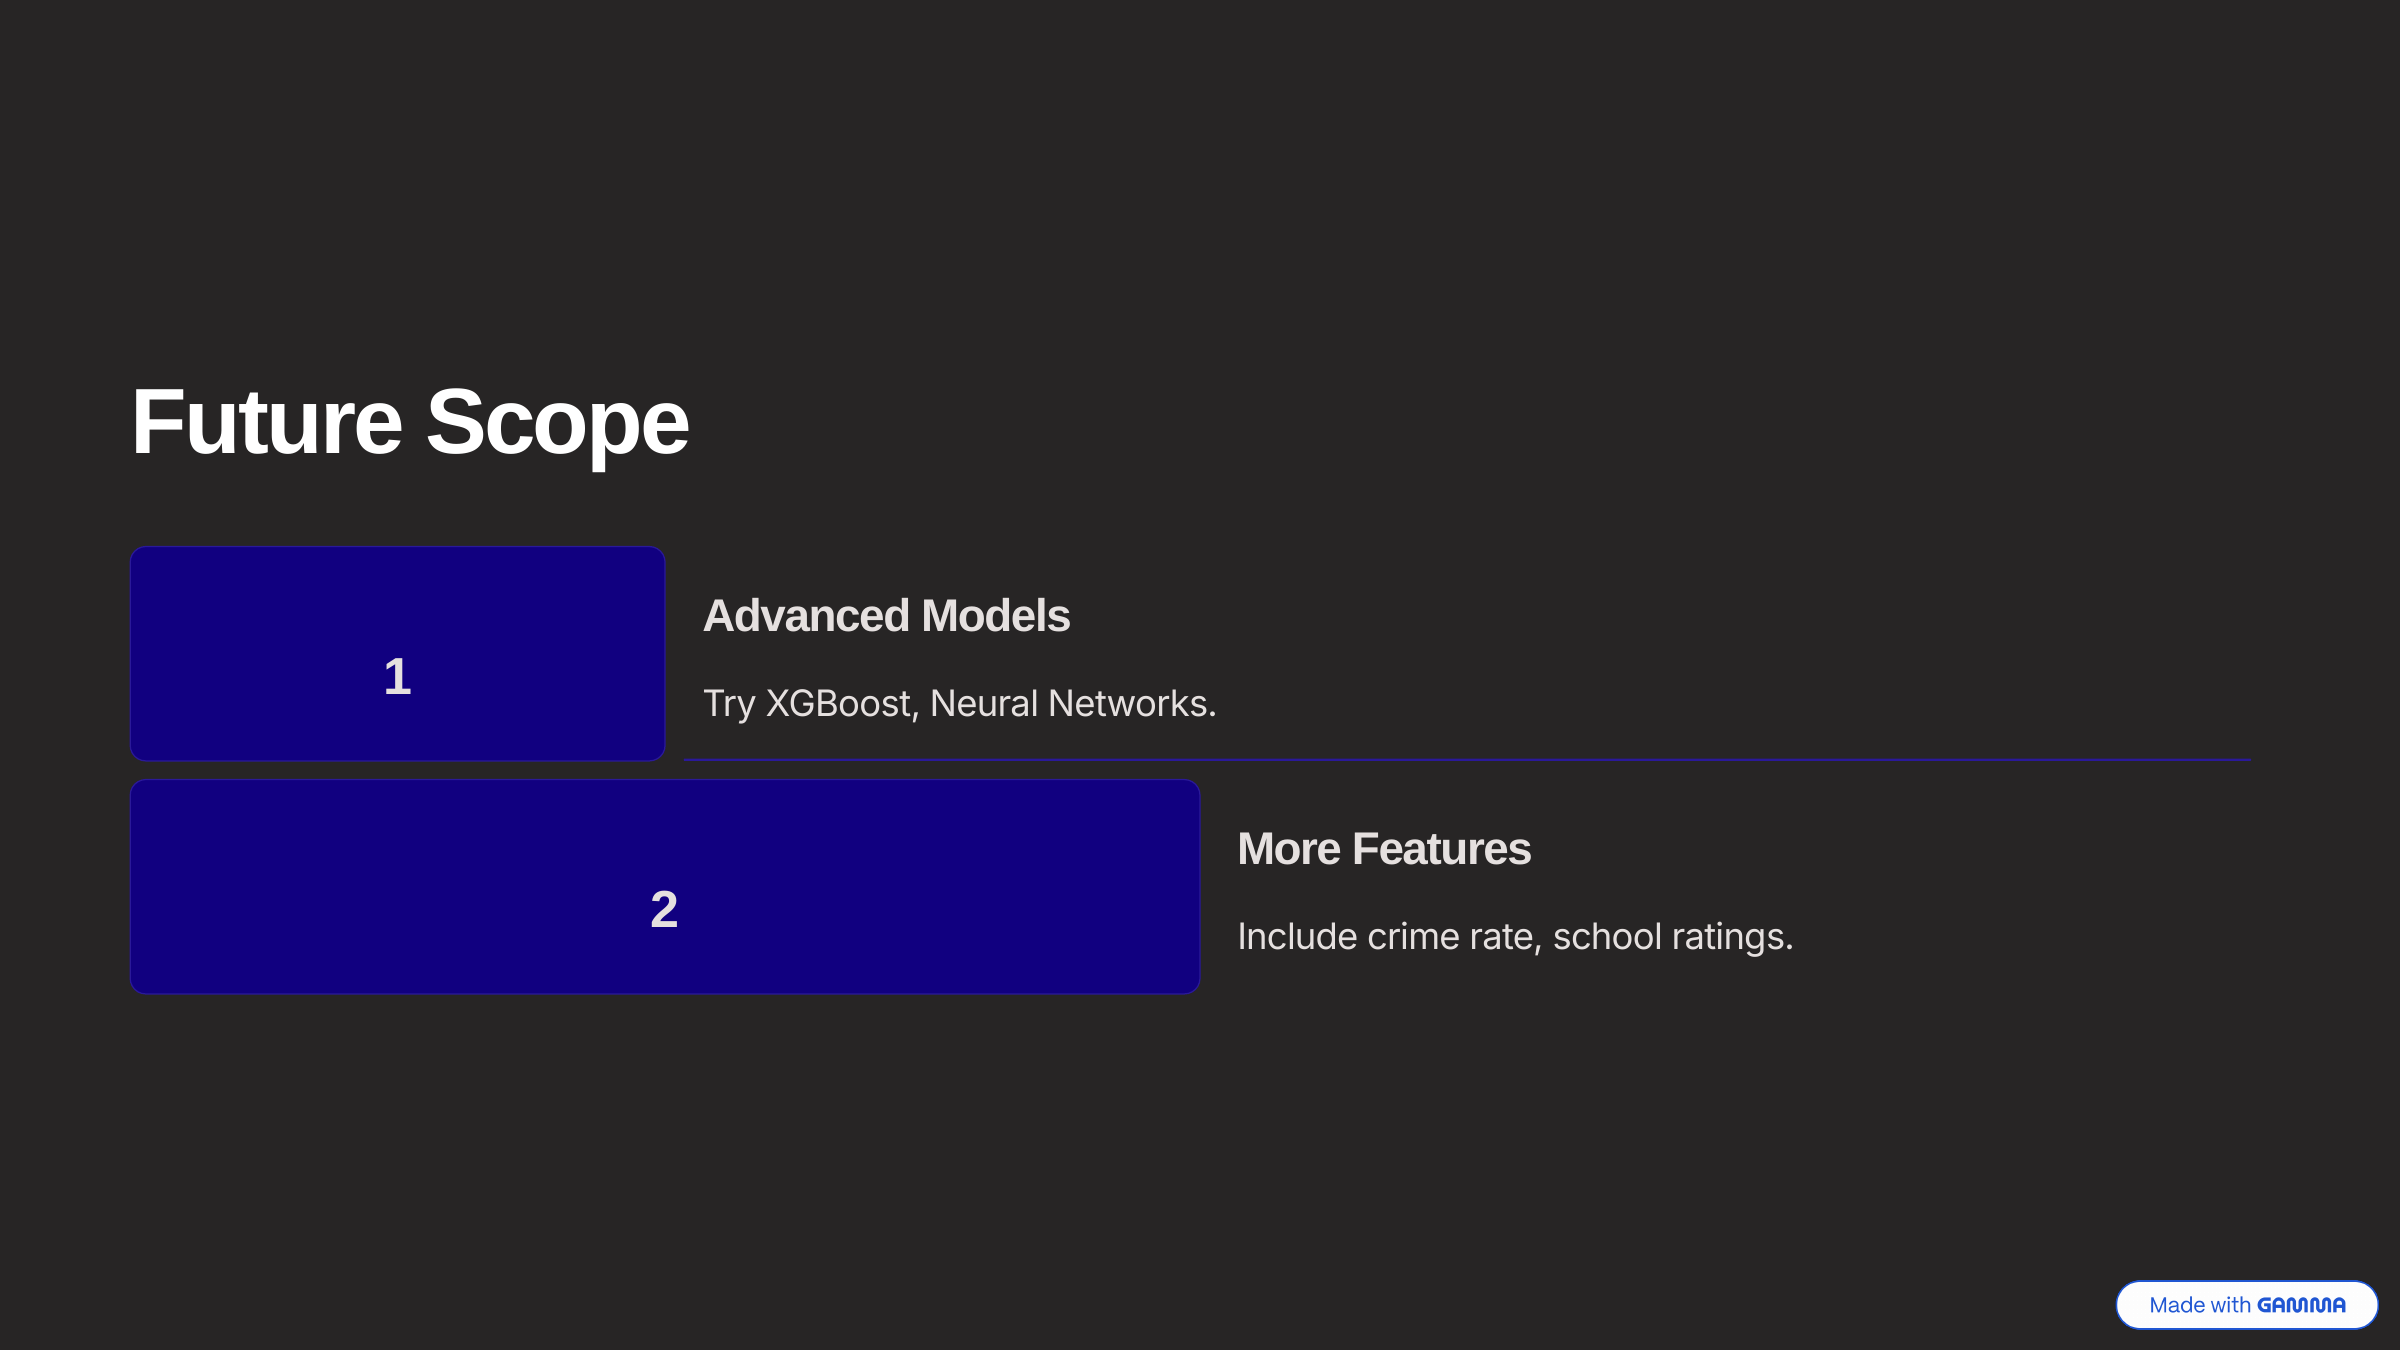

Future Scope

Advanced Models
1
Try XGBoost, Neural Networks.

More Features
2
Include crime rate, school ratings.